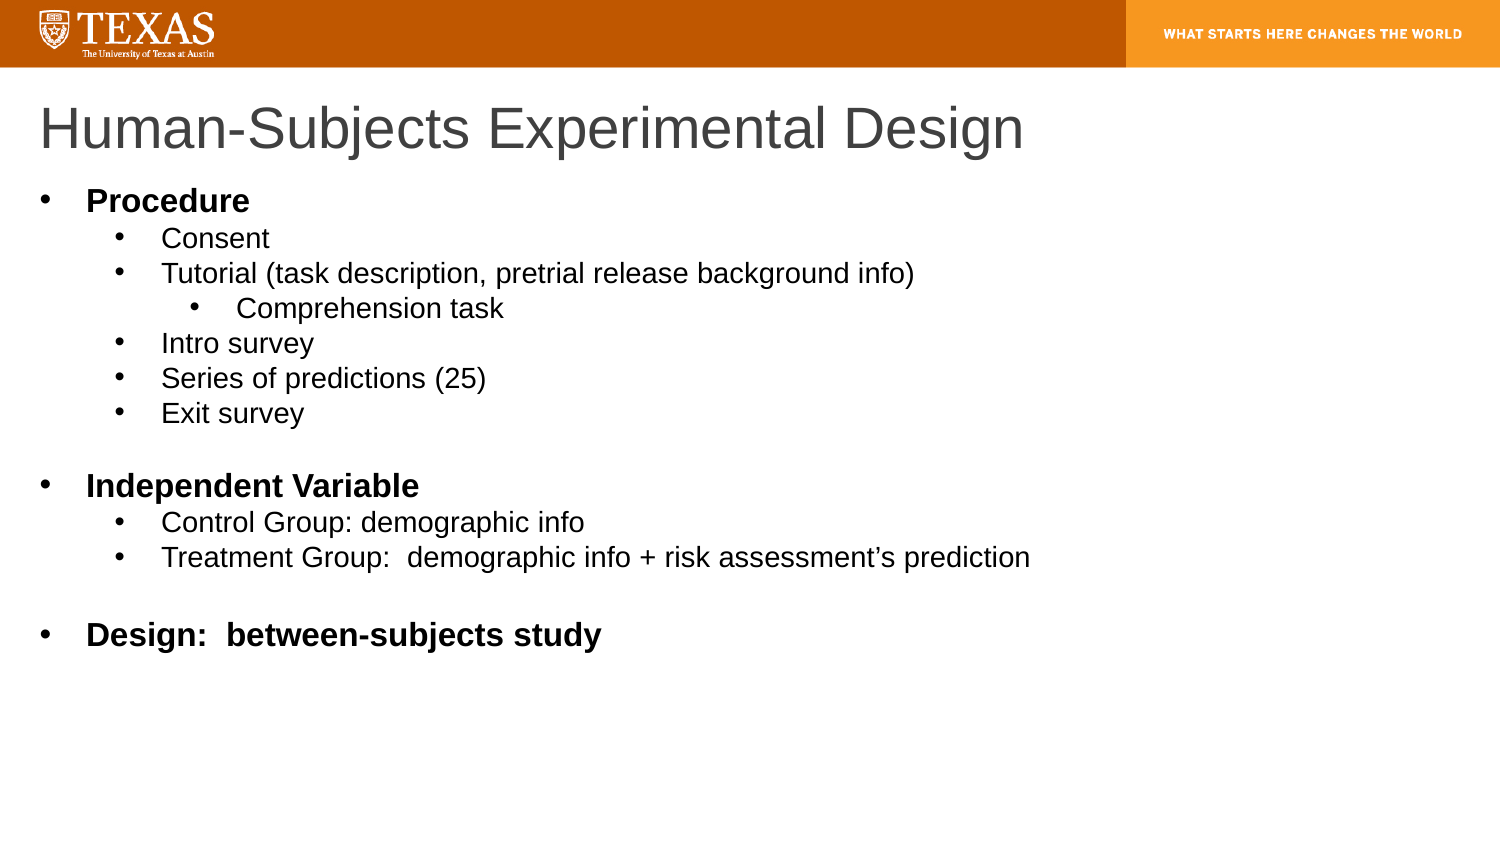

# Human-Subjects Experimental Design
Procedure
Consent
Tutorial (task description, pretrial release background info)
Comprehension task
Intro survey
Series of predictions (25)
Exit survey

Independent Variable
Control Group: demographic info
Treatment Group:  demographic info + risk assessment’s prediction

Design:  between-subjects study